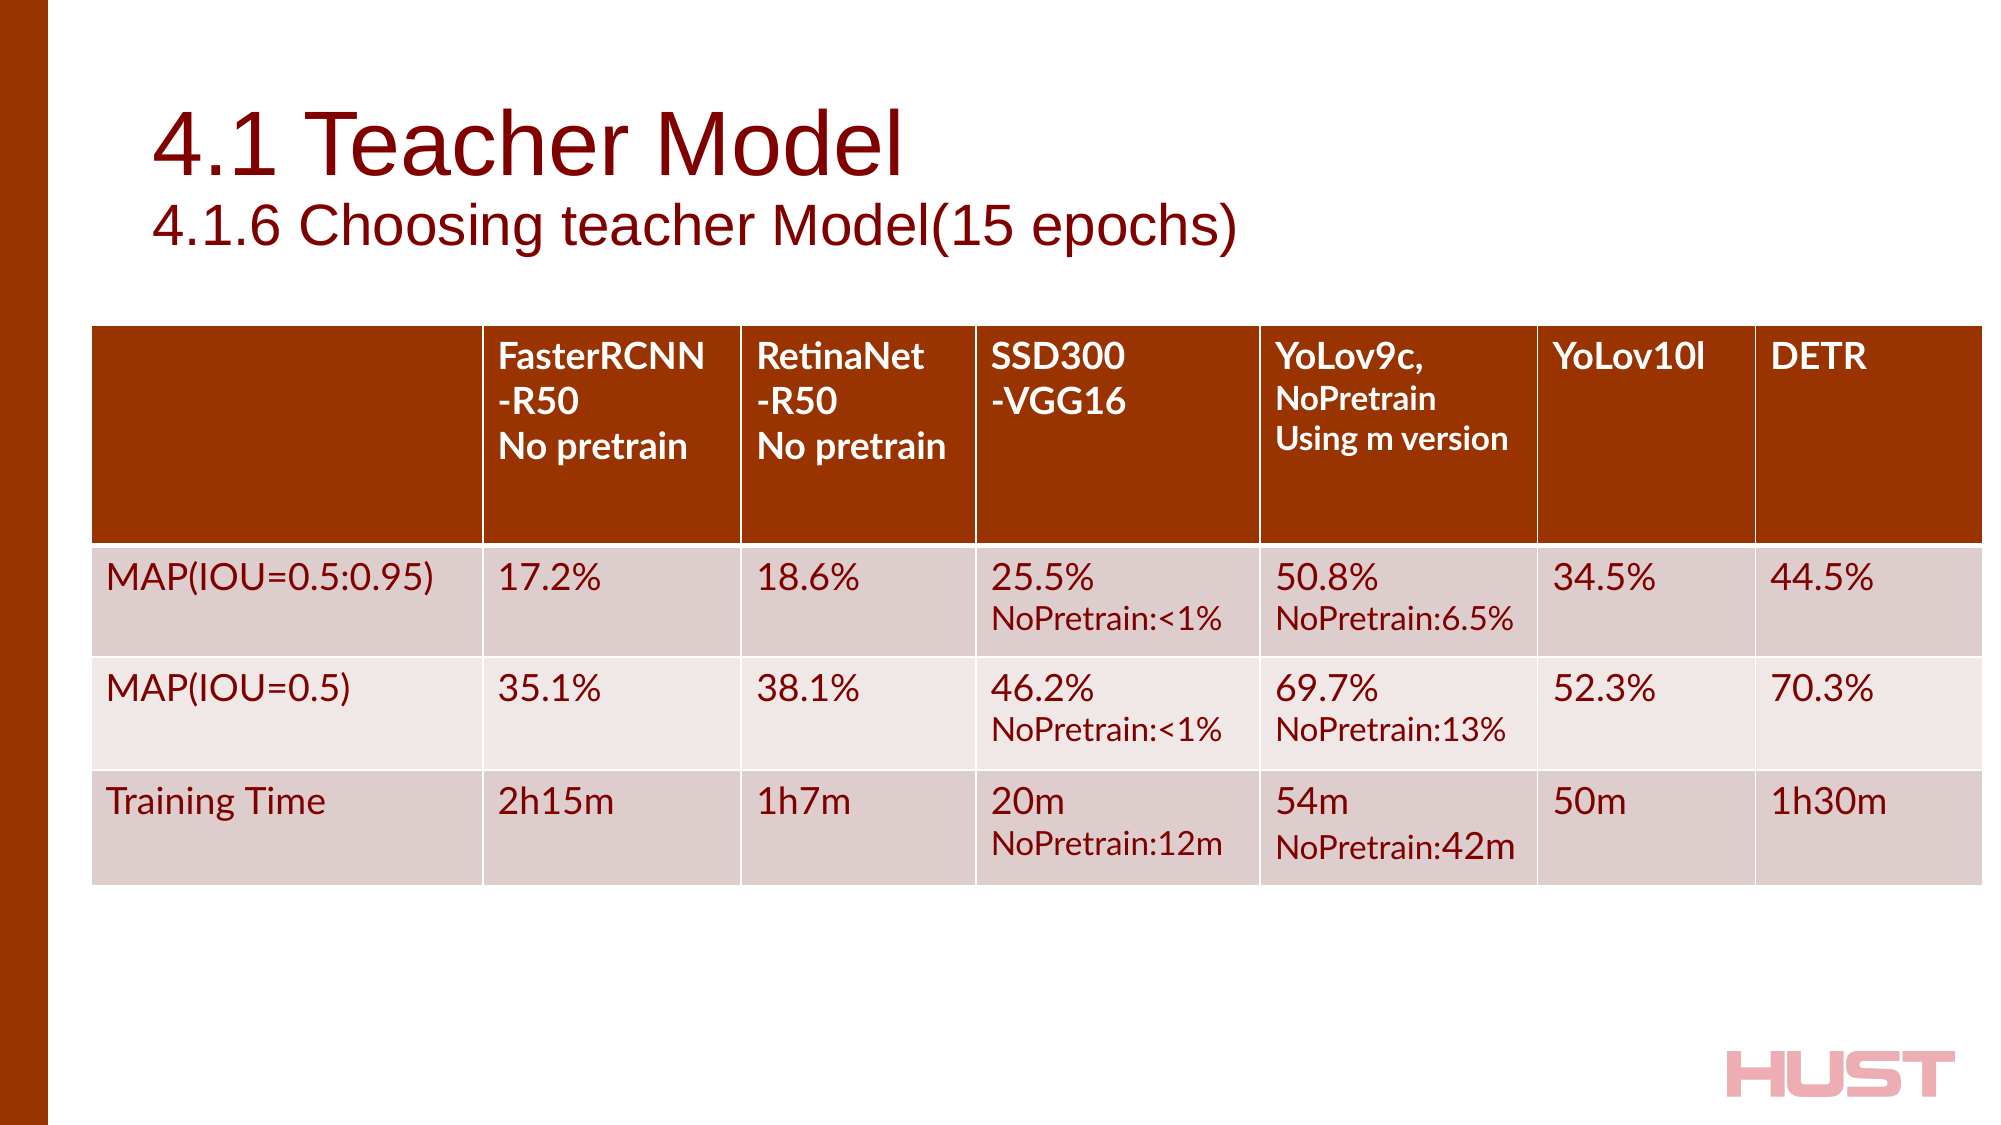

# 4.1 Teacher Model 4.1.6 Choosing teacher Model(15 epochs)

|  | FasterRCNN -R50 No pretrain | RetinaNet -R50 No pretrain | SSD300 -VGG16 | YoLov9c, NoPretrain Using m version | YoLov10l | DETR |
| --- | --- | --- | --- | --- | --- | --- |
| MAP(IOU=0.5:0.95) | 17.2% | 18.6% | 25.5% NoPretrain:<1% | 50.8% NoPretrain:6.5% | 34.5% | 44.5% |
| MAP(IOU=0.5) | 35.1% | 38.1% | 46.2% NoPretrain:<1% | 69.7% NoPretrain:13% | 52.3% | 70.3% |
| Training Time | 2h15m | 1h7m | 20m NoPretrain:12m | 54m NoPretrain:42m | 50m | 1h30m |